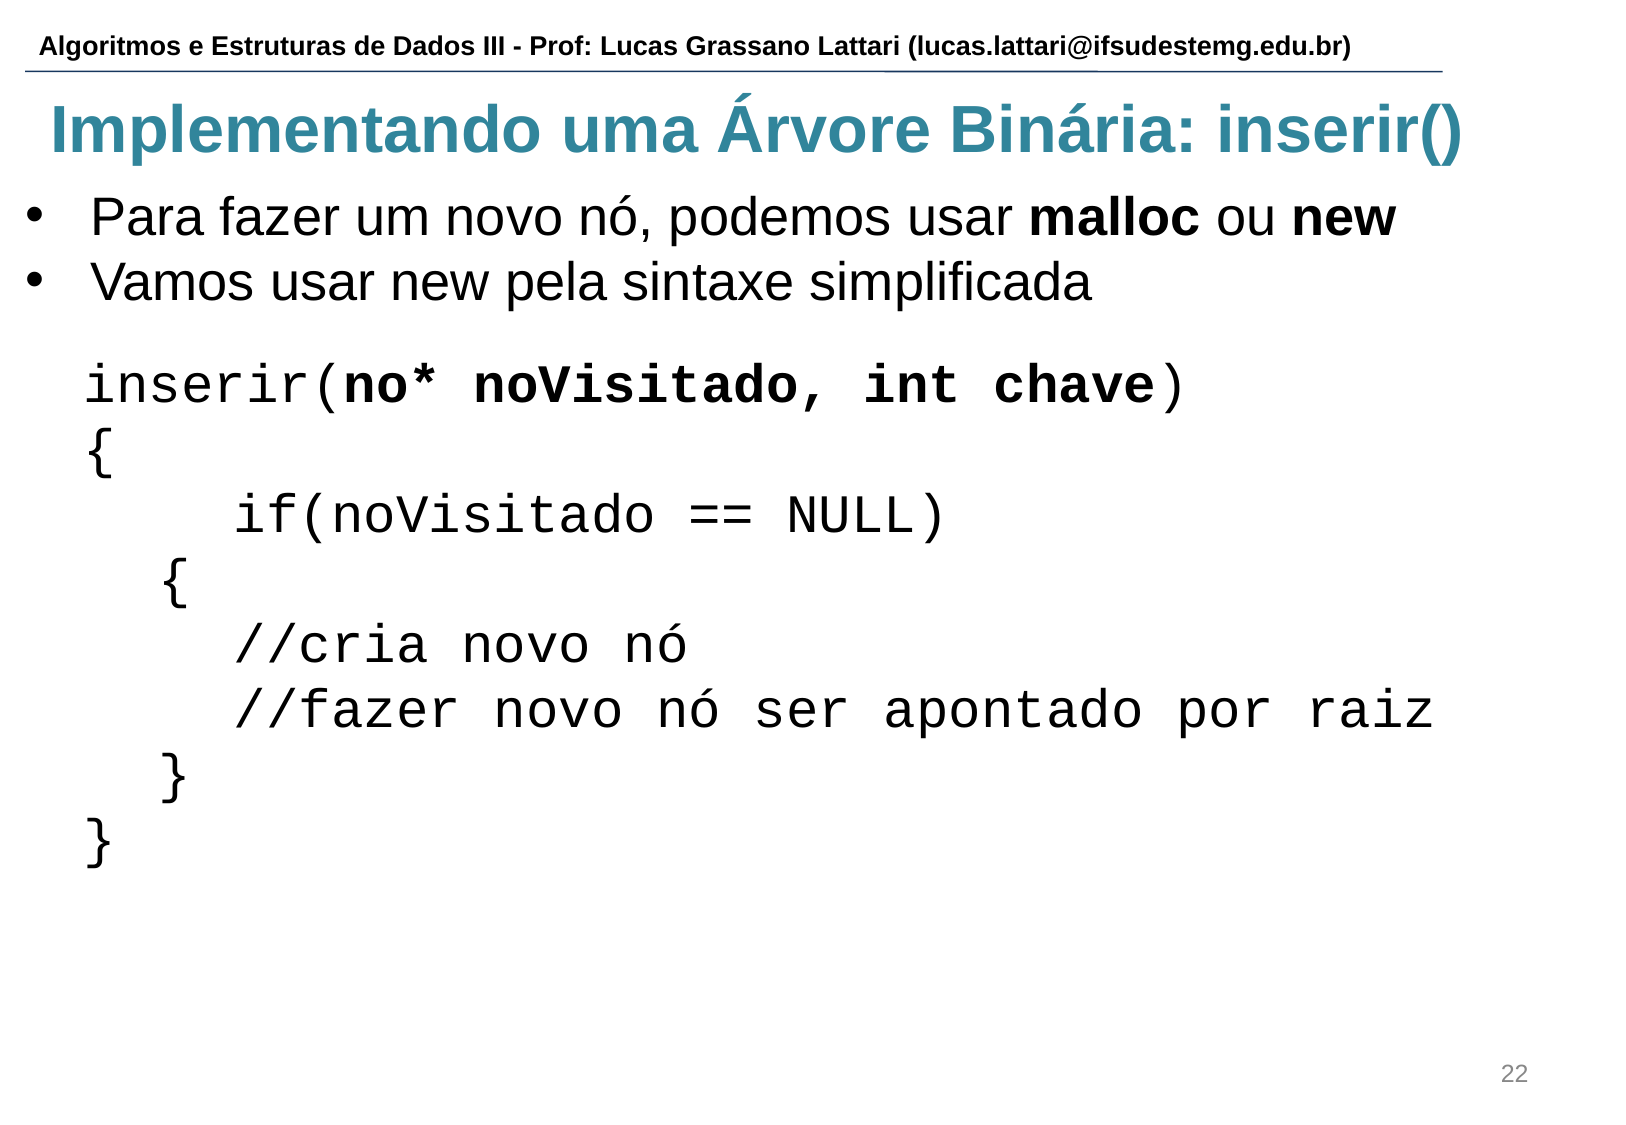

Para fazer um novo nó, podemos usar malloc ou new
Vamos usar new pela sintaxe simplificada
# Implementando uma Árvore Binária: inserir()

inserir(no* noVisitado, int chave)
{
	if(noVisitado == NULL)
{
	//cria novo nó
	//fazer novo nó ser apontado por raiz
}
}
22